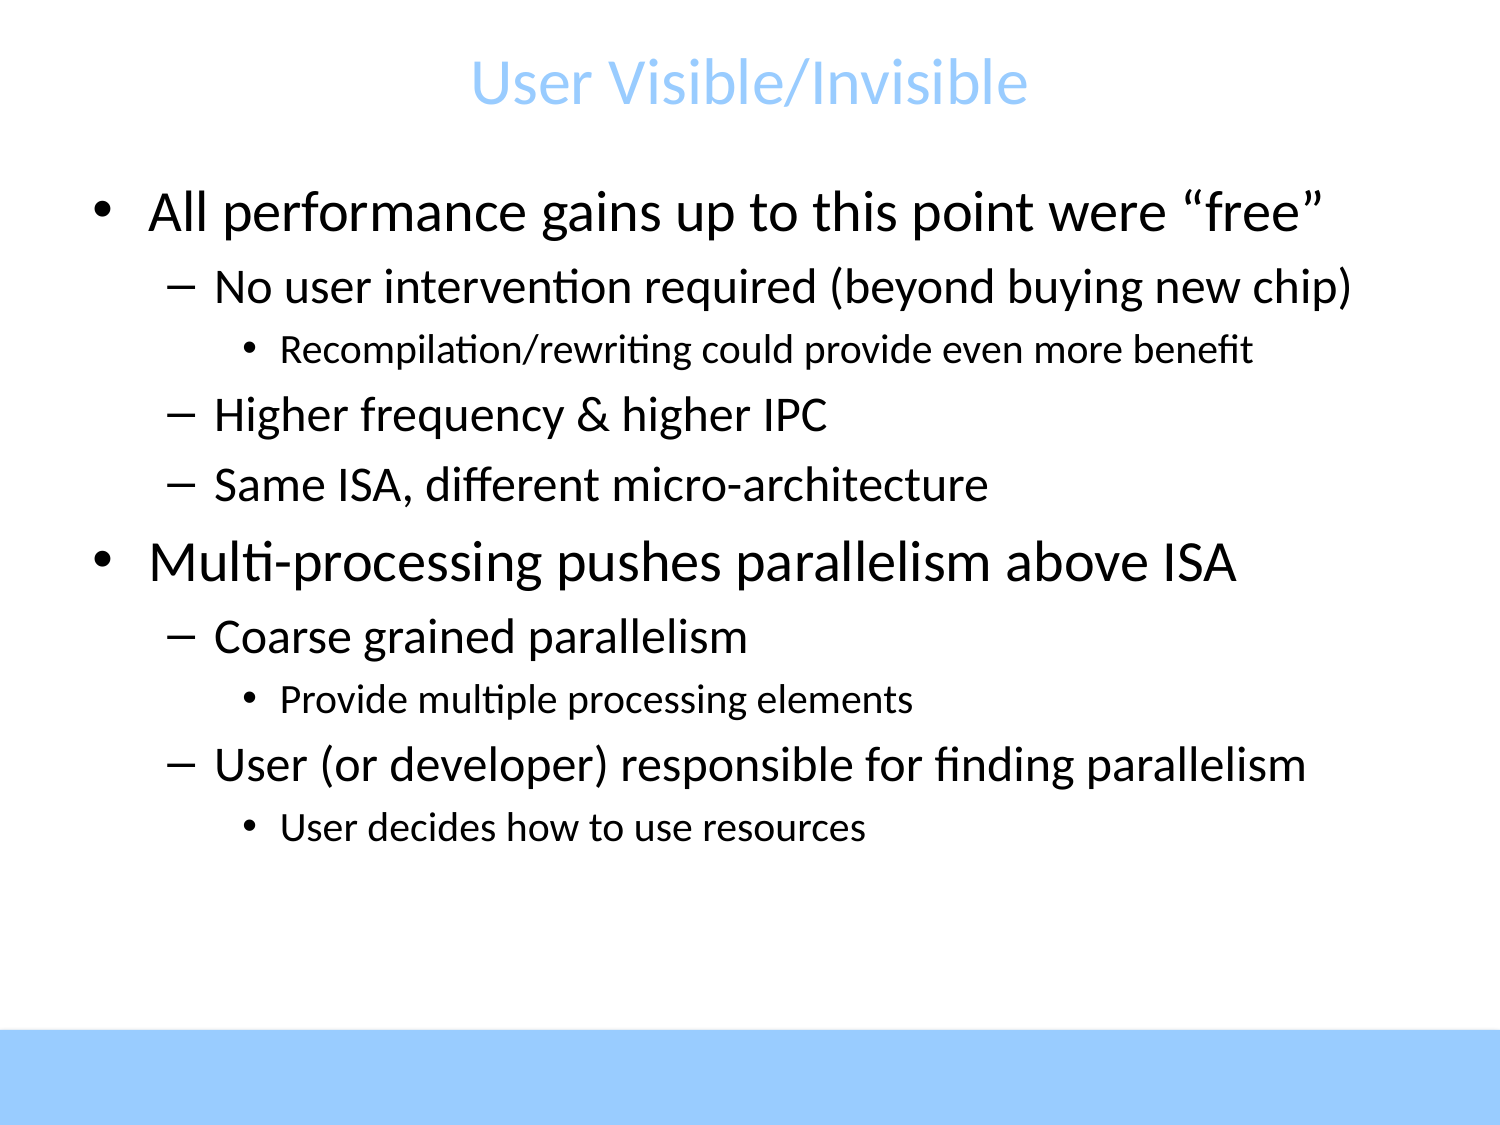

# User Visible/Invisible
All performance gains up to this point were “free”
No user intervention required (beyond buying new chip)
Recompilation/rewriting could provide even more benefit
Higher frequency & higher IPC
Same ISA, different micro-architecture
Multi-processing pushes parallelism above ISA
Coarse grained parallelism
Provide multiple processing elements
User (or developer) responsible for finding parallelism
User decides how to use resources